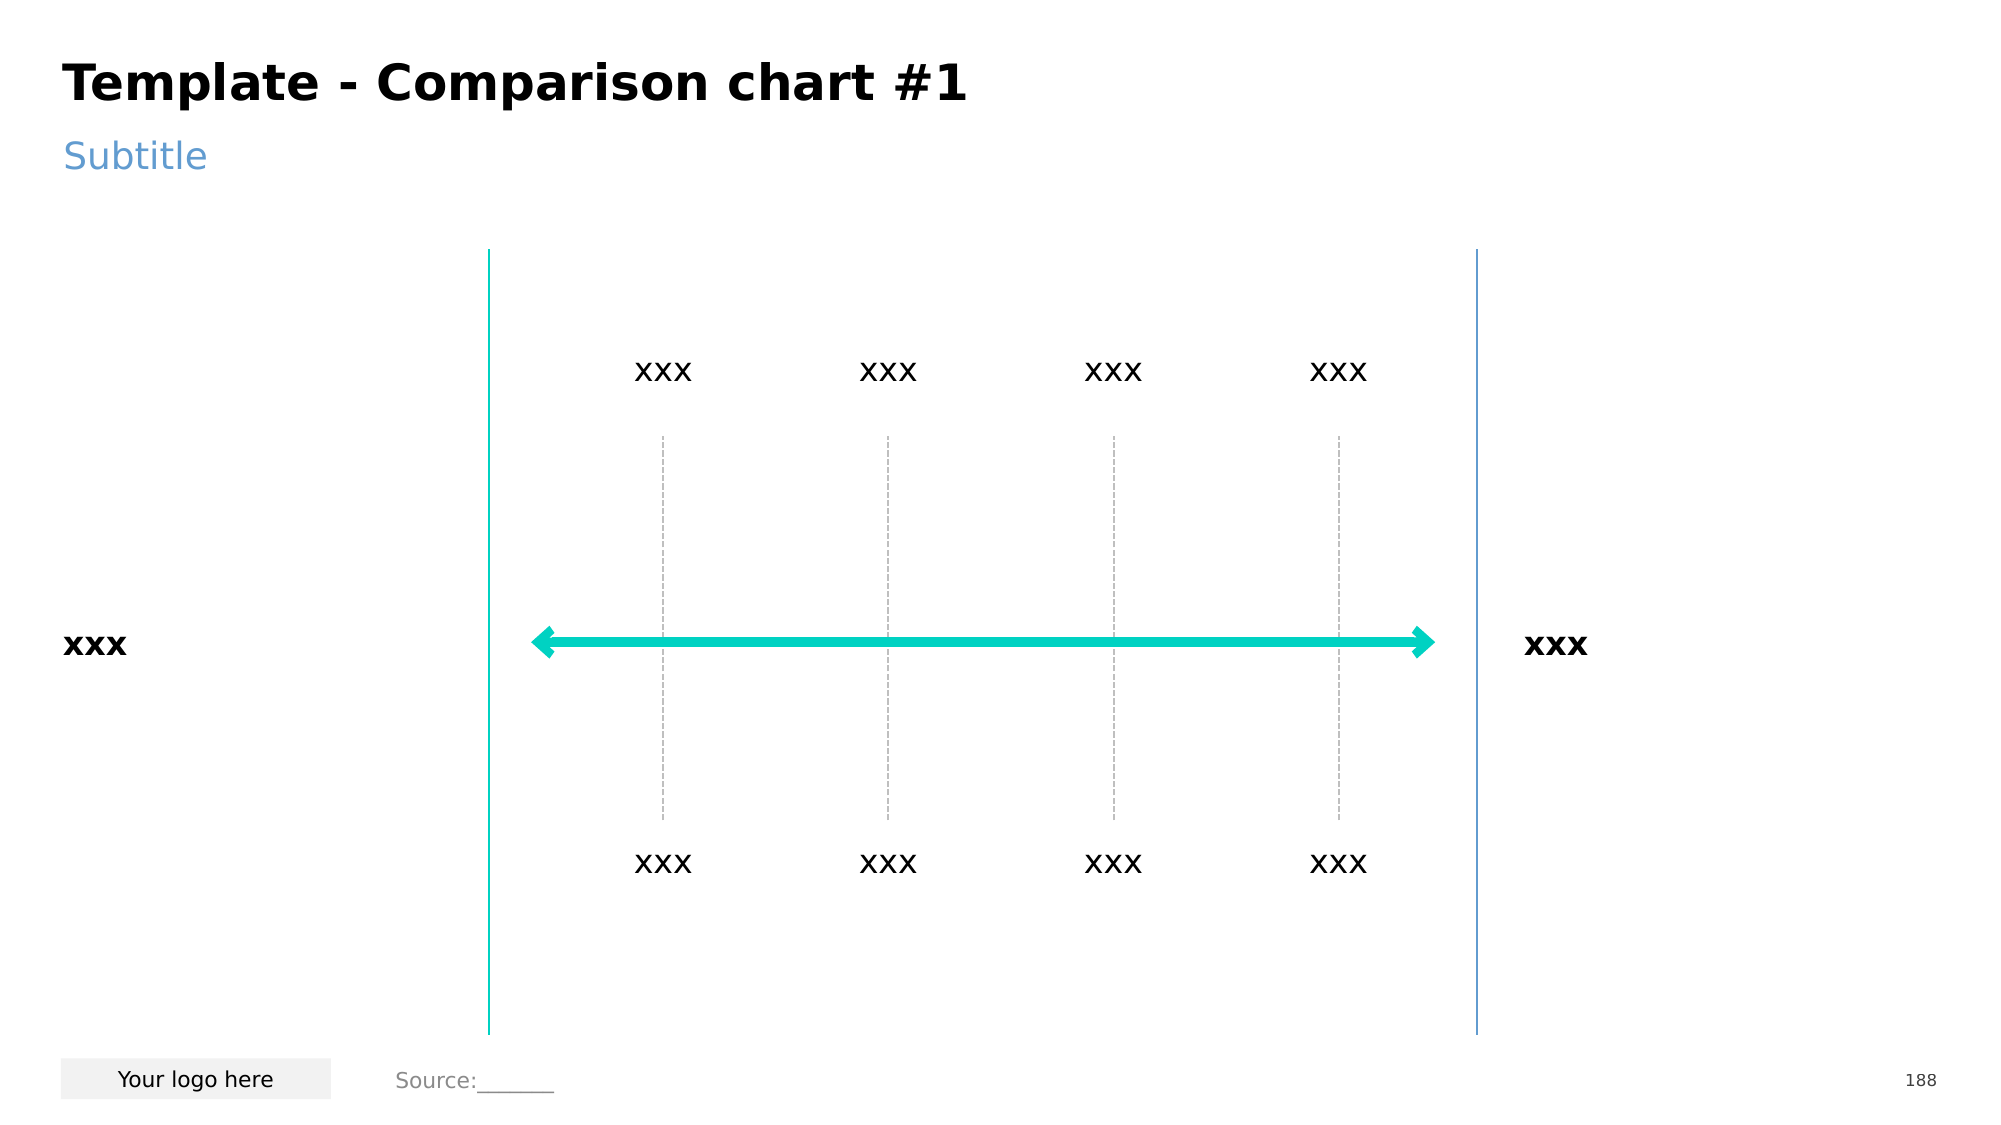

# Template - Comparison chart #1
Subtitle

xxx
xxx
xxx
xxx
xxx
xxx
xxx
xxx
xxx
xxx
Source:_______